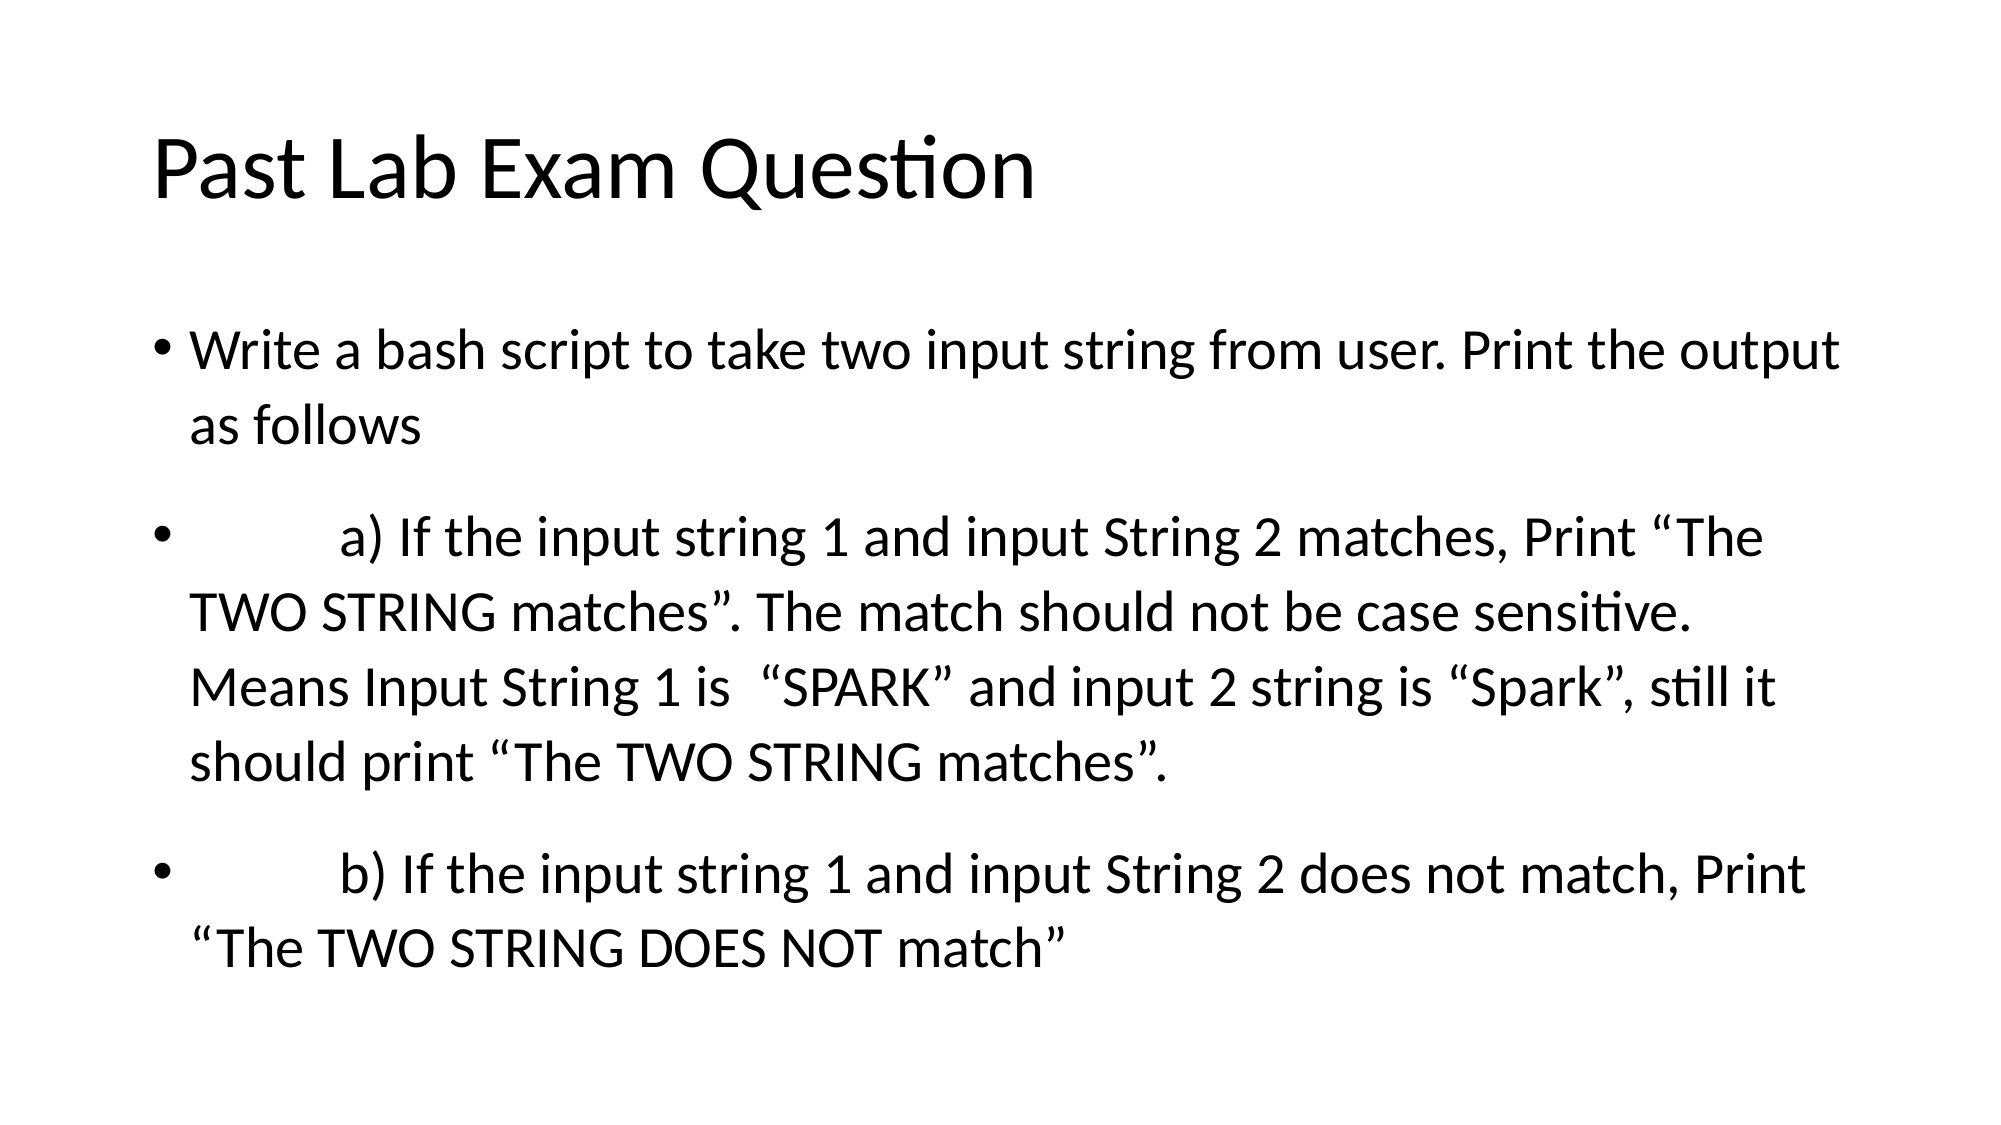

# Past Lab Exam Question
Write a bash script to take two input string from user. Print the output as follows
	a) If the input string 1 and input String 2 matches, Print “The TWO STRING matches”. The match should not be case sensitive. Means Input String 1 is  “SPARK” and input 2 string is “Spark”, still it should print “The TWO STRING matches”.
	b) If the input string 1 and input String 2 does not match, Print “The TWO STRING DOES NOT match”